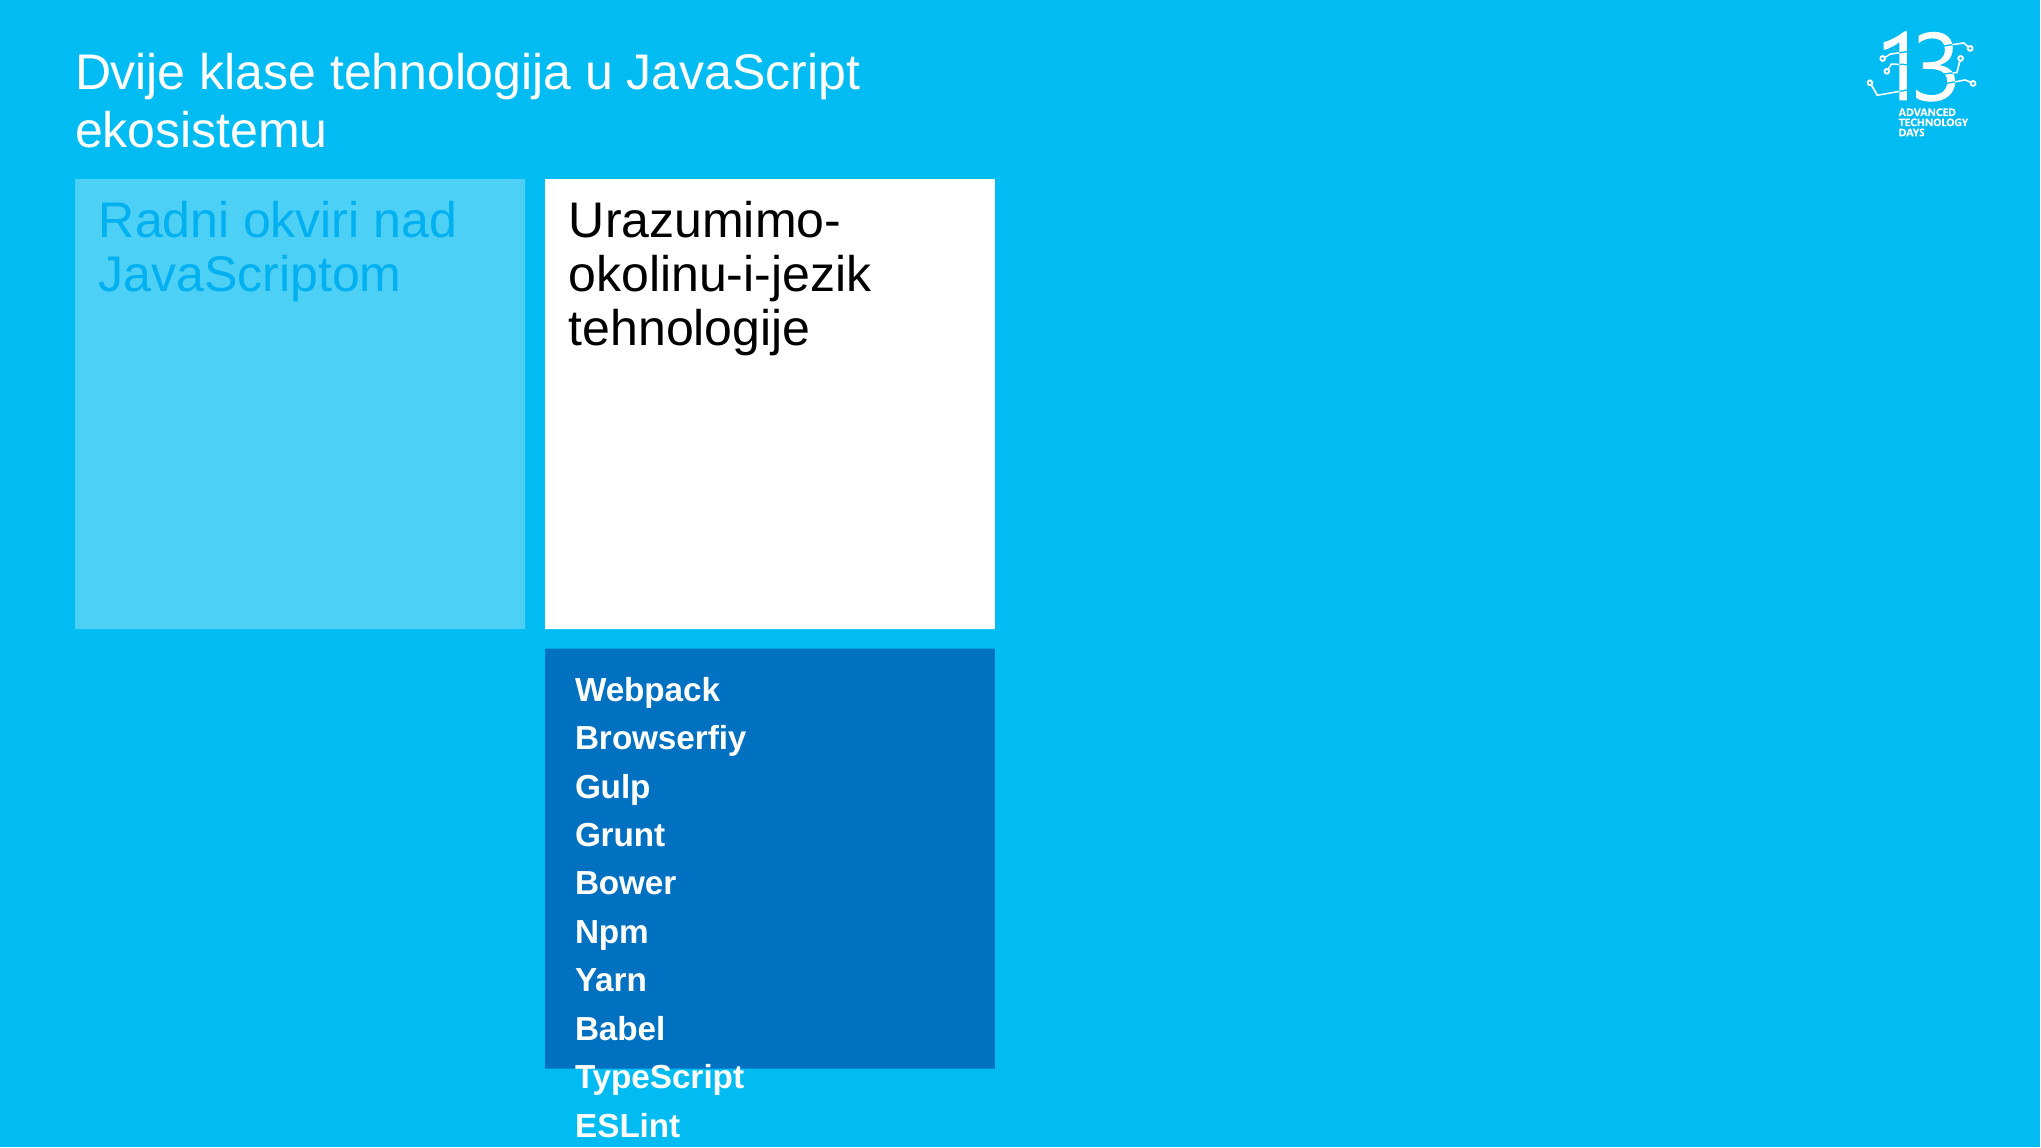

Dvije klase tehnologija u JavaScript ekosistemu
Radni okviri nad JavaScriptom
Urazumimo-okolinu-i-jezik tehnologije

Webpack
Browserfiy
Gulp
Grunt
Bower
Npm
Yarn
Babel
TypeScript
ESLint